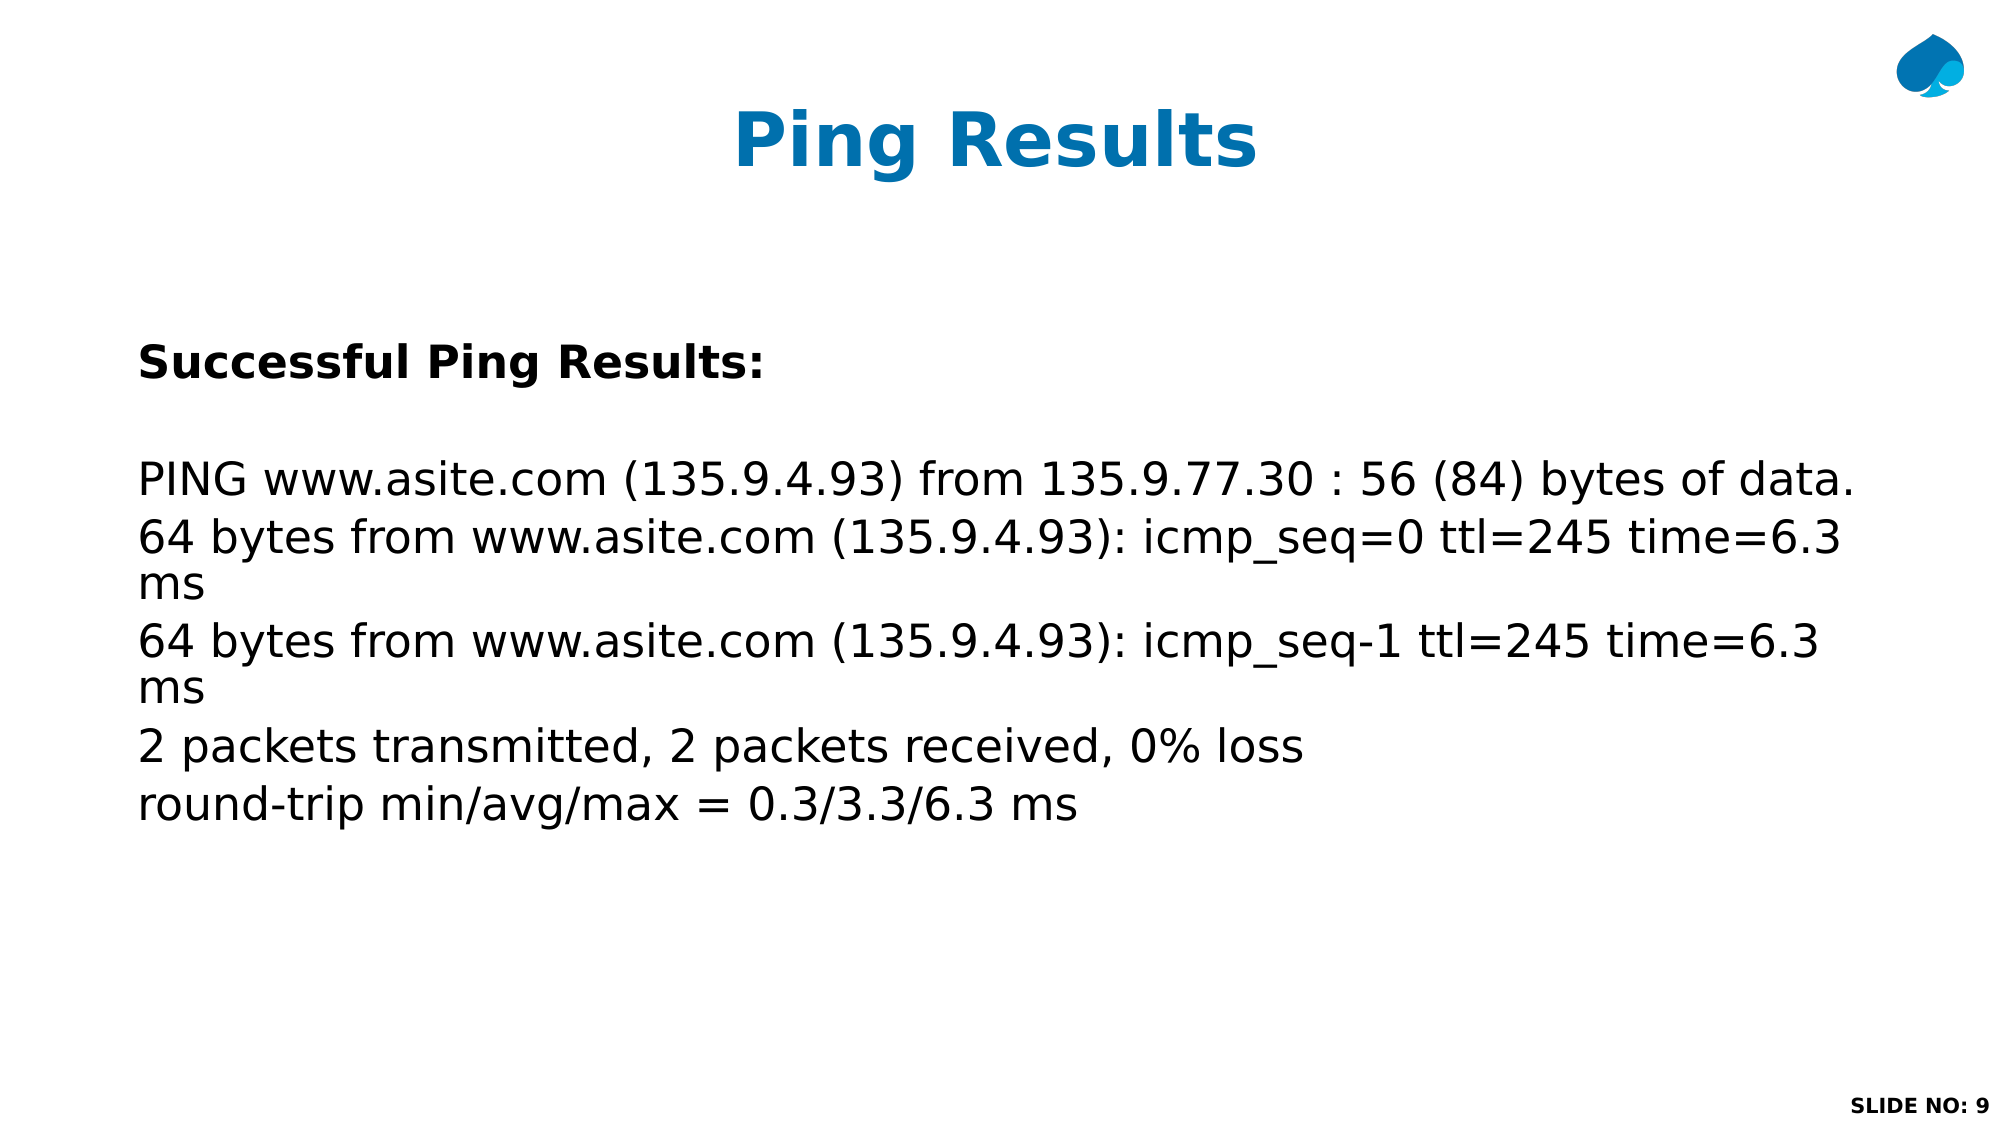

# Ping Results
Successful Ping Results:

PING www.asite.com (135.9.4.93) from 135.9.77.30 : 56 (84) bytes of data.
64 bytes from www.asite.com (135.9.4.93): icmp_seq=0 ttl=245 time=6.3 ms
64 bytes from www.asite.com (135.9.4.93): icmp_seq-1 ttl=245 time=6.3 ms
2 packets transmitted, 2 packets received, 0% loss
round-trip min/avg/max = 0.3/3.3/6.3 ms

SLIDE NO: 9